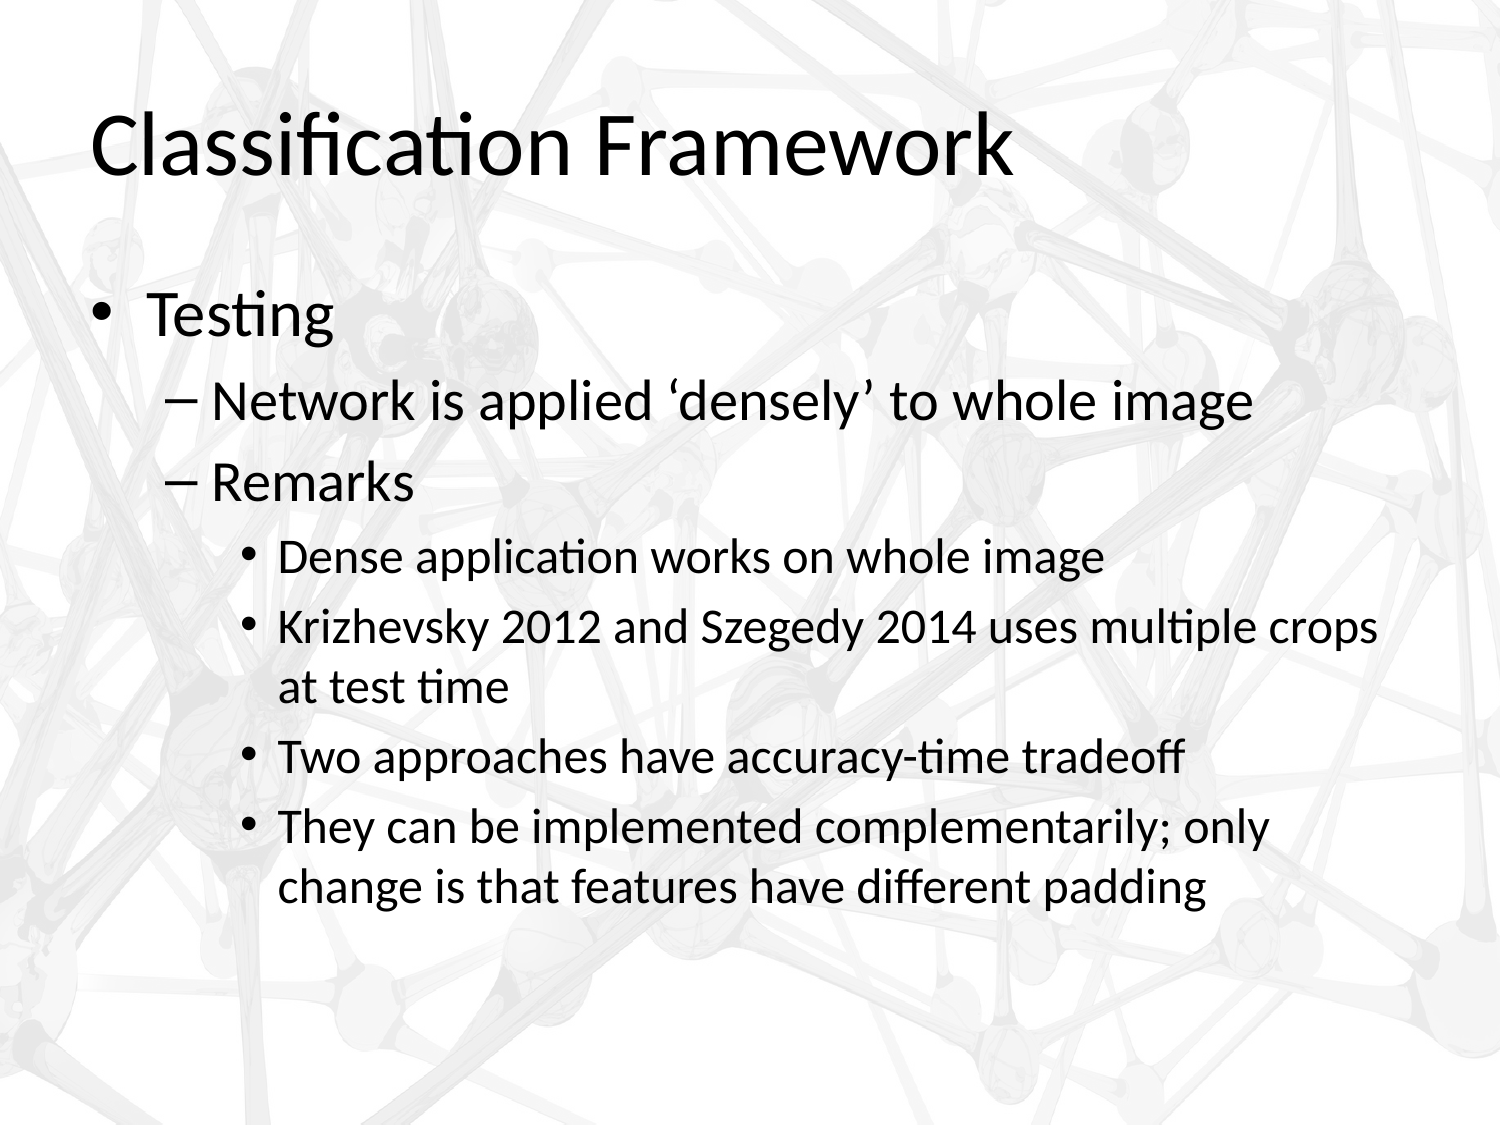

# Classification Framework
Testing
Network is applied ‘densely’ to whole image
Remarks
Dense application works on whole image
Krizhevsky 2012 and Szegedy 2014 uses multiple crops at test time
Two approaches have accuracy-time tradeoff
They can be implemented complementarily; only change is that features have different padding